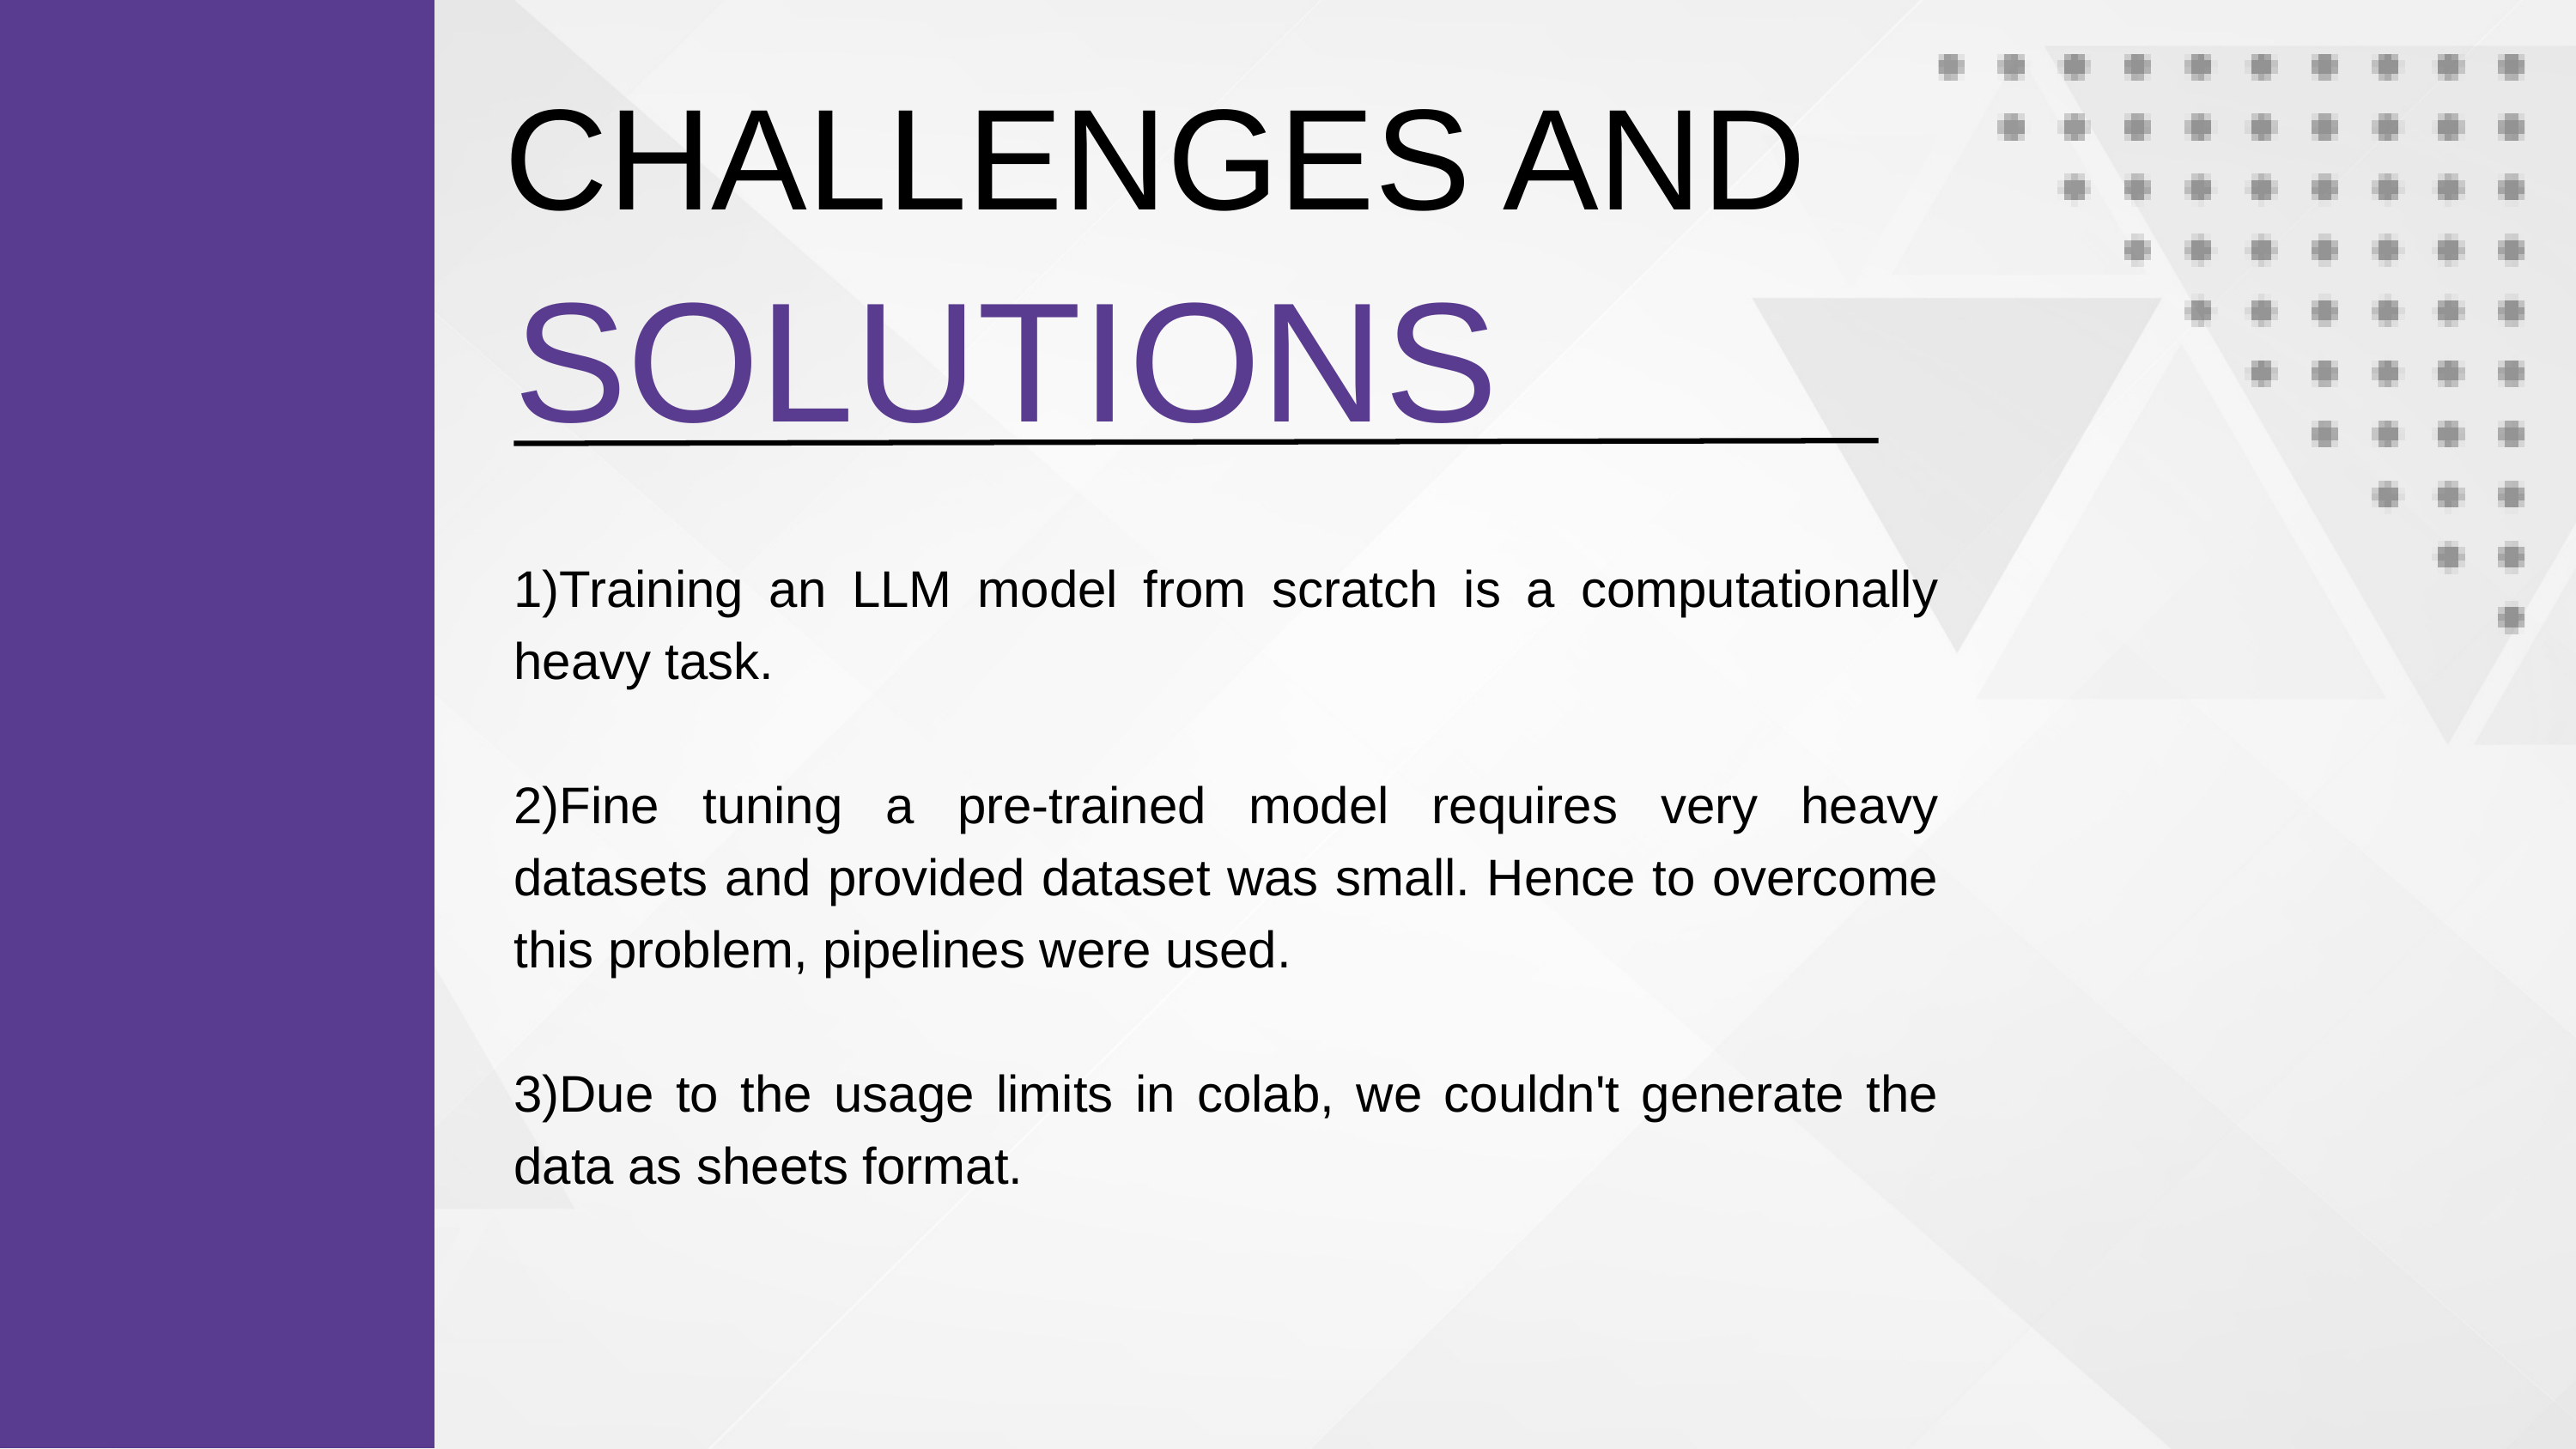

CHALLENGES AND

SOLUTIONS

1)Training an LLM model from scratch is a computationally heavy task.

2)Fine tuning a pre-trained model requires very heavy datasets and provided dataset was small. Hence to overcome this problem, pipelines were used.

3)Due to the usage limits in colab, we couldn't generate the data as sheets format.